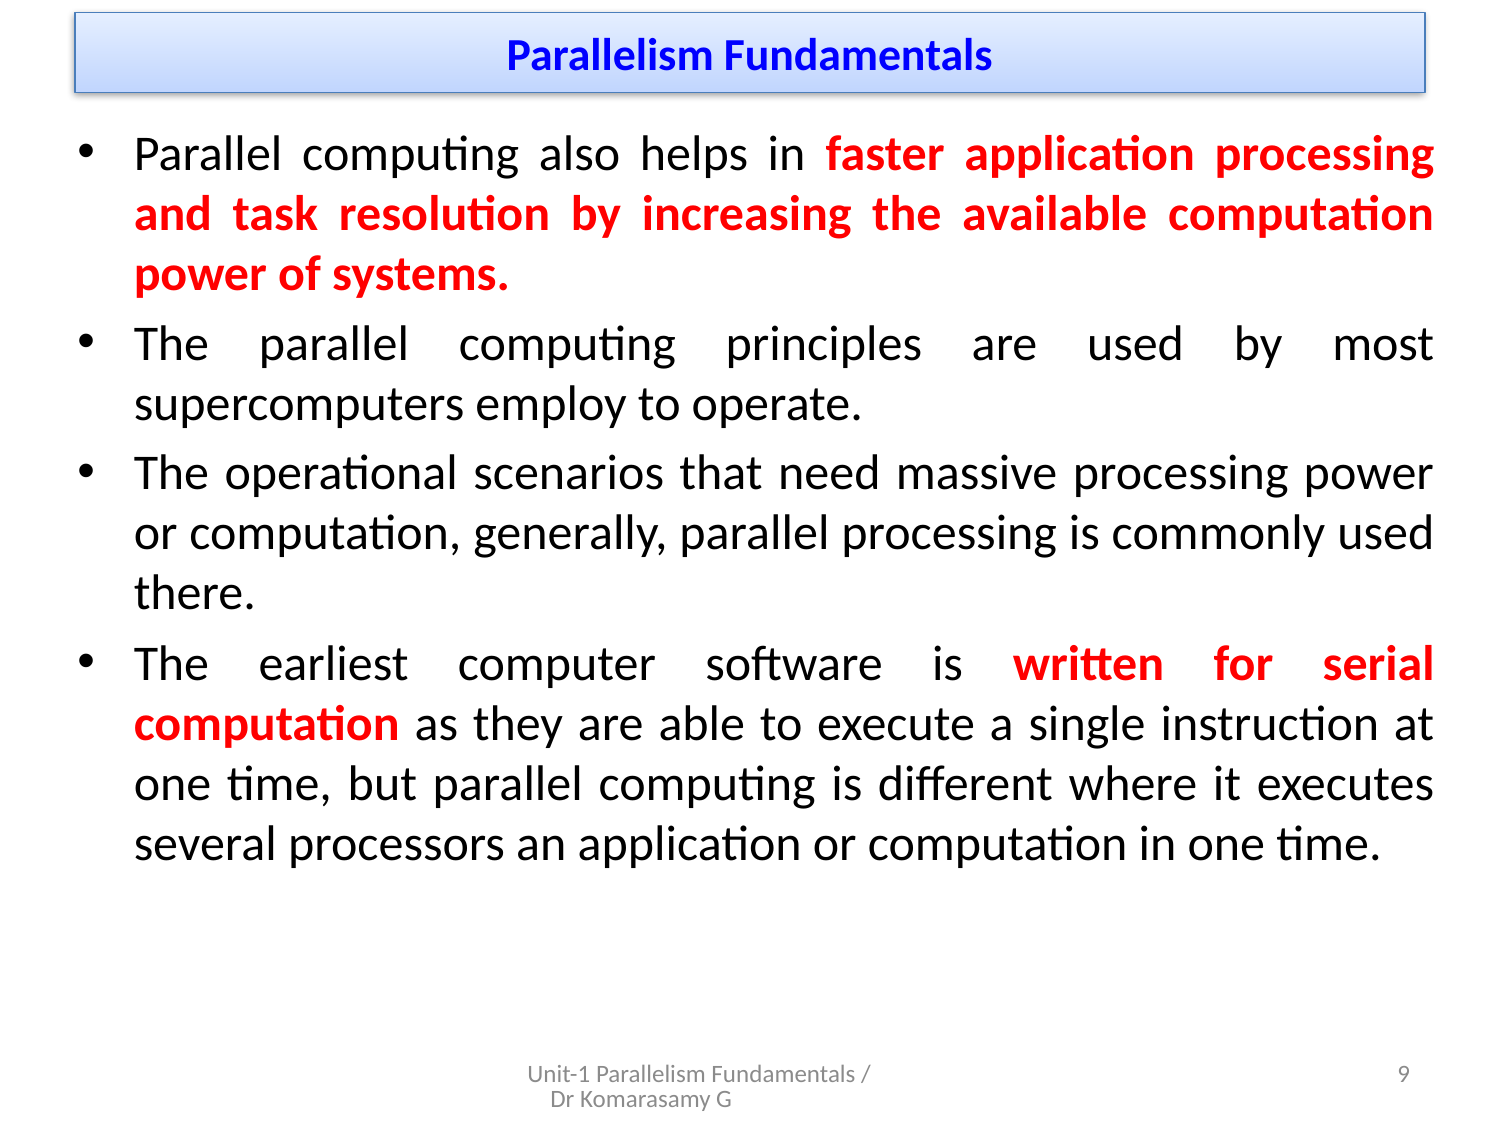

# Parallelism Fundamentals
Parallel computing also helps in faster application processing and task resolution by increasing the available computation power of systems.
The parallel computing principles are used by most supercomputers employ to operate.
The operational scenarios that need massive processing power or computation, generally, parallel processing is commonly used there.
The earliest computer software is written for serial computation as they are able to execute a single instruction at one time, but parallel computing is different where it executes several processors an application or computation in one time.

Unit-1 Parallelism Fundamentals /                     Dr Komarasamy G
9